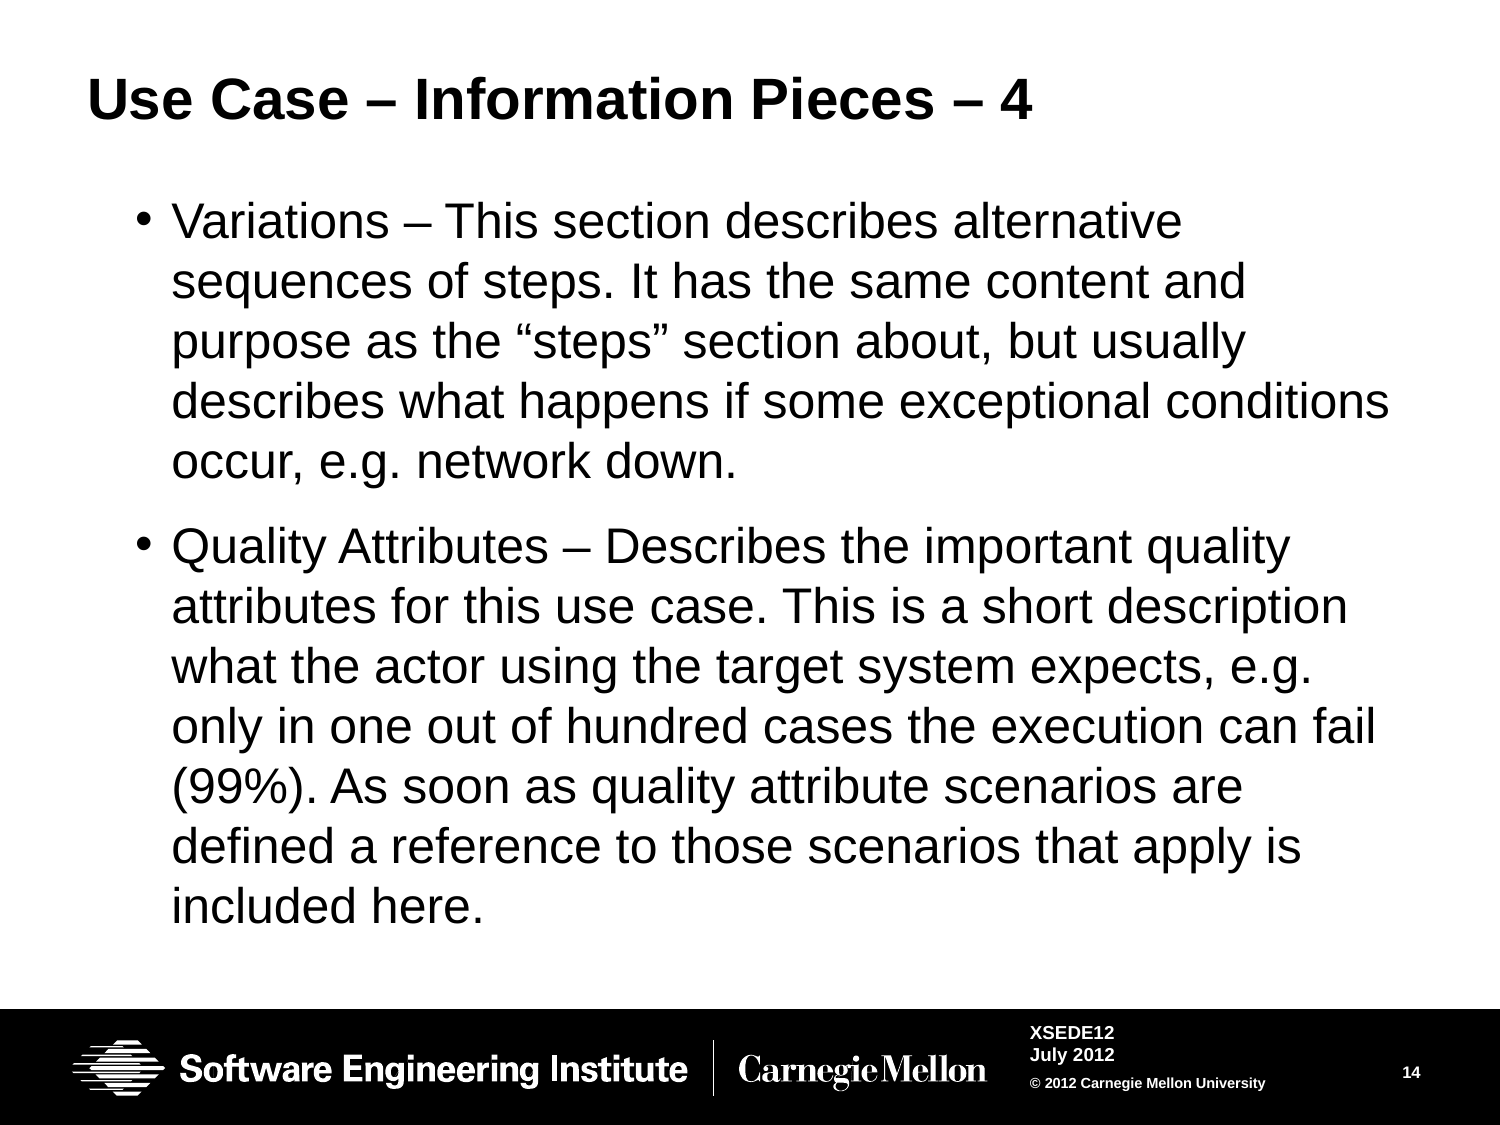

Use Case – Information Pieces – 4
Variations – This section describes alternative sequences of steps. It has the same content and purpose as the “steps” section about, but usually describes what happens if some exceptional conditions occur, e.g. network down.
Quality Attributes – Describes the important quality attributes for this use case. This is a short description what the actor using the target system expects, e.g. only in one out of hundred cases the execution can fail (99%). As soon as quality attribute scenarios are defined a reference to those scenarios that apply is included here.